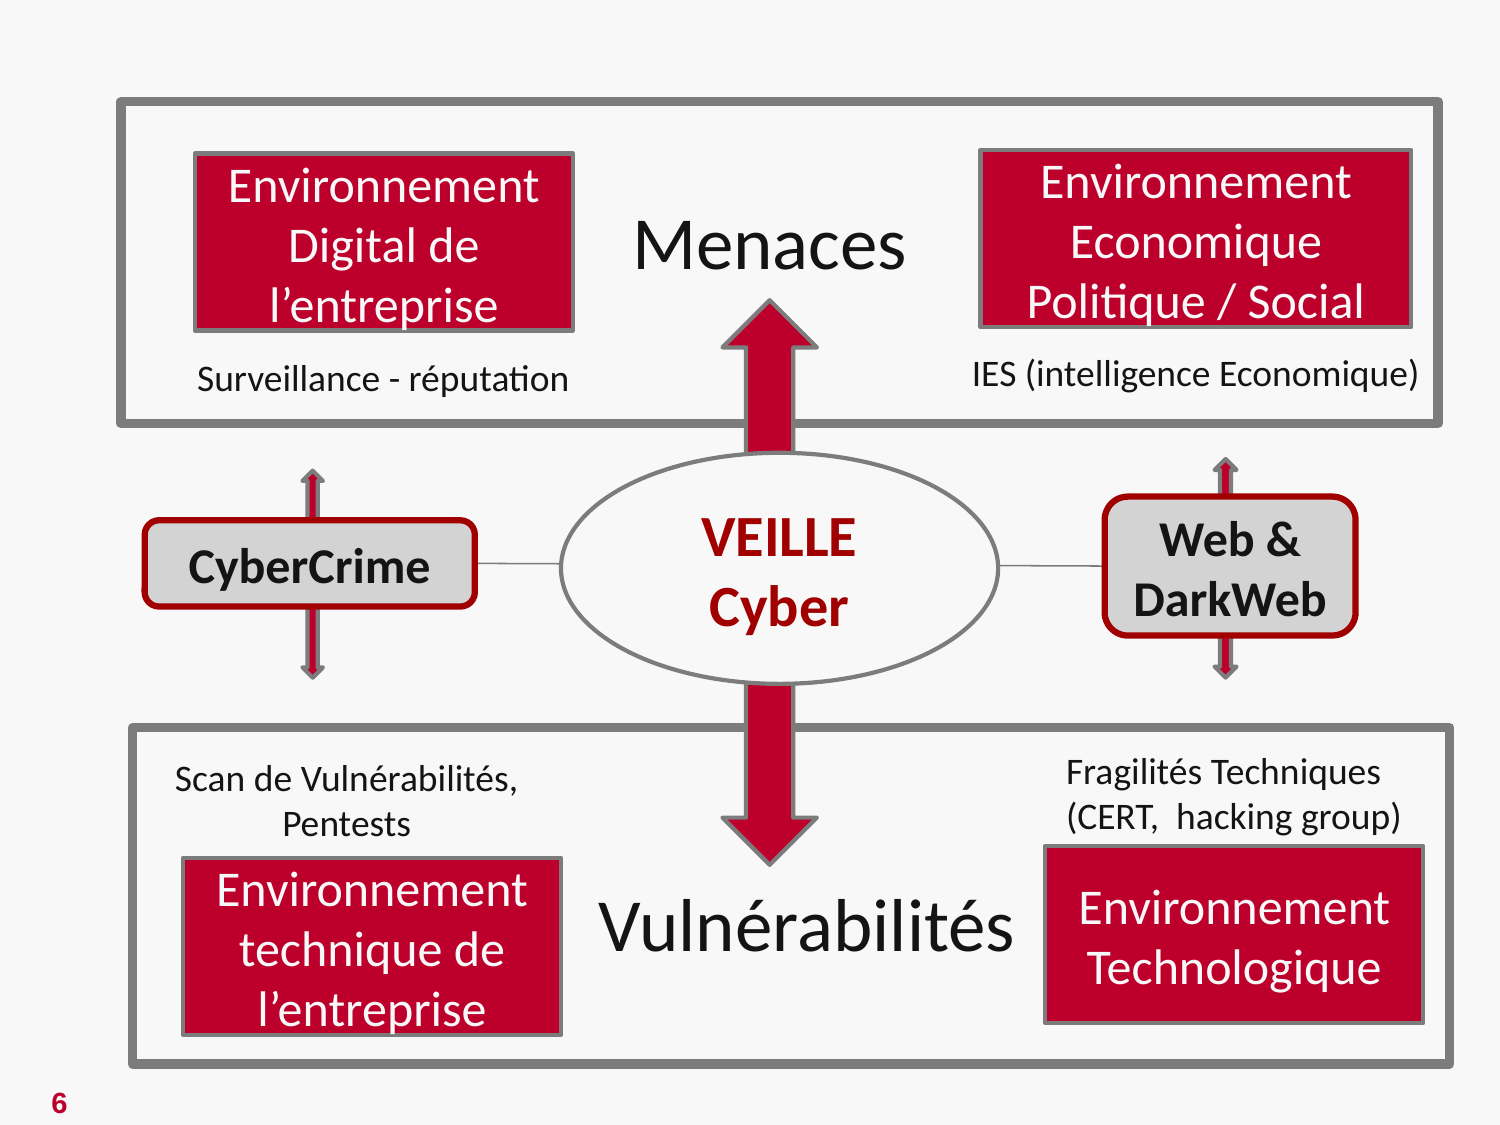

Environnement
Economique
Politique / Social
Environnement Digital de l’entreprise
Menaces

IES (intelligence Economique)
Surveillance - réputation
VEILLE
Cyber

Web & DarkWeb
CyberCrime

Fragilités Techniques
(CERT,  hacking group)
Scan de Vulnérabilités,
Pentests
Environnement
Technologique
Environnement
technique de l’entreprise
Vulnérabilités